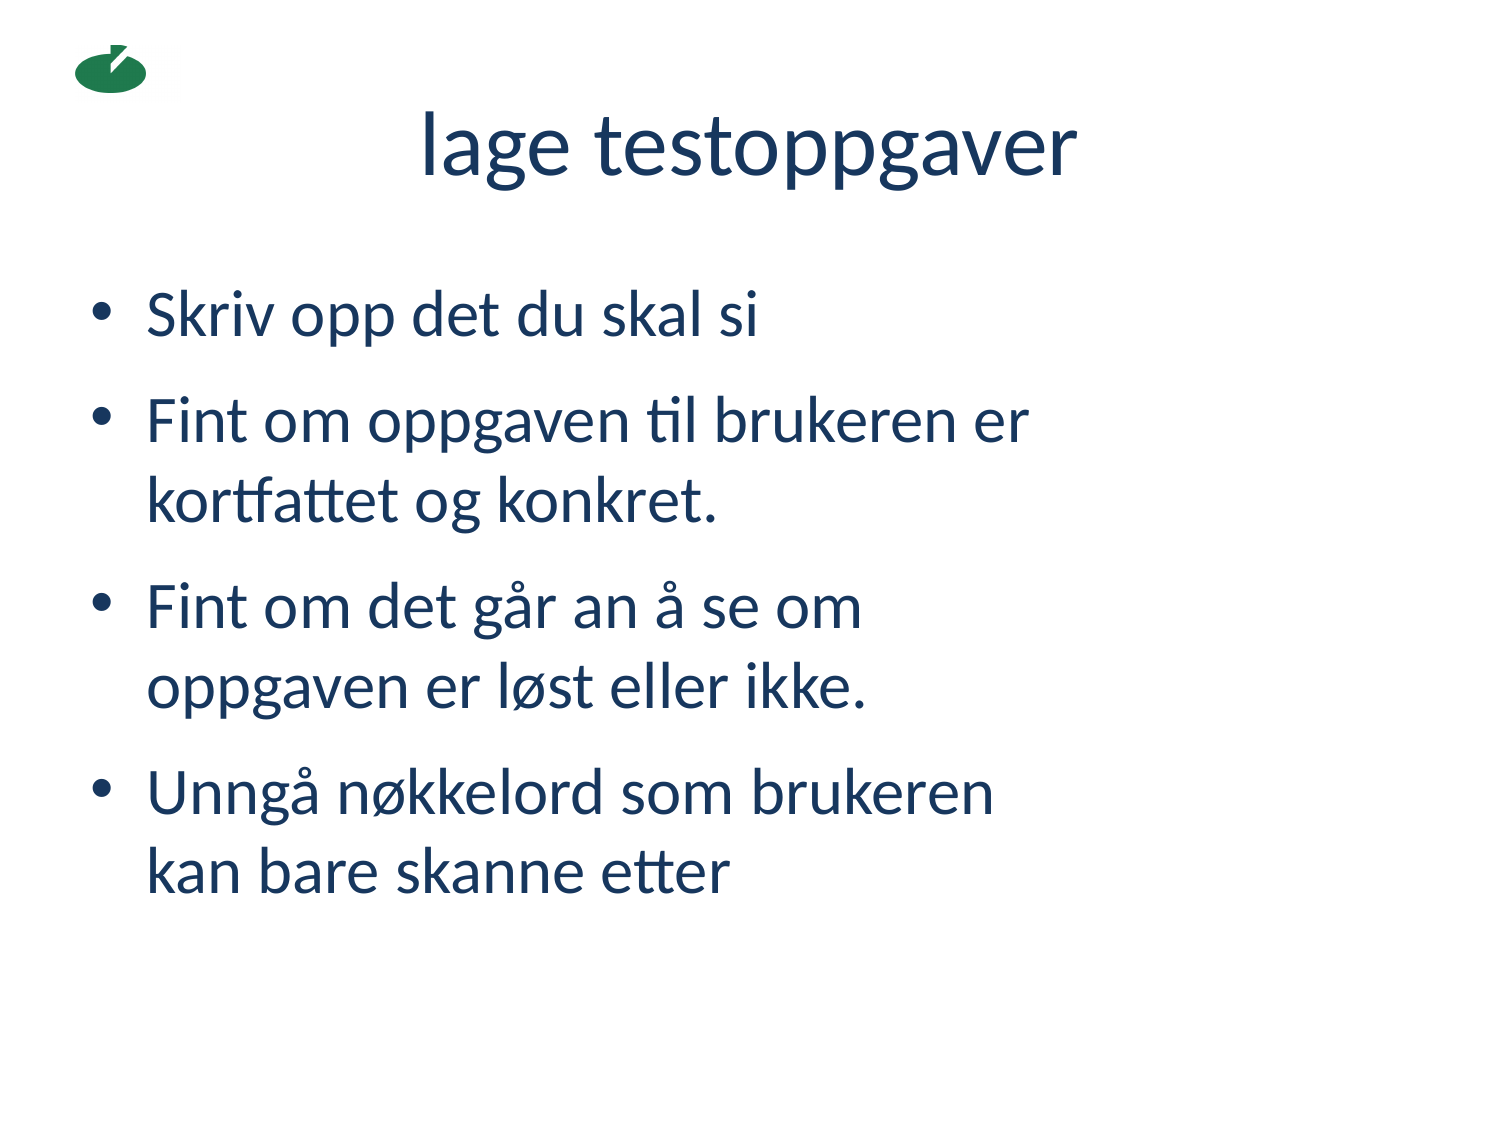

# lage testoppgaver
Skriv opp det du skal si
Fint om oppgaven til brukeren er kortfattet og konkret.
Fint om det går an å se om oppgaven er løst eller ikke.
Unngå nøkkelord som brukeren kan bare skanne etter